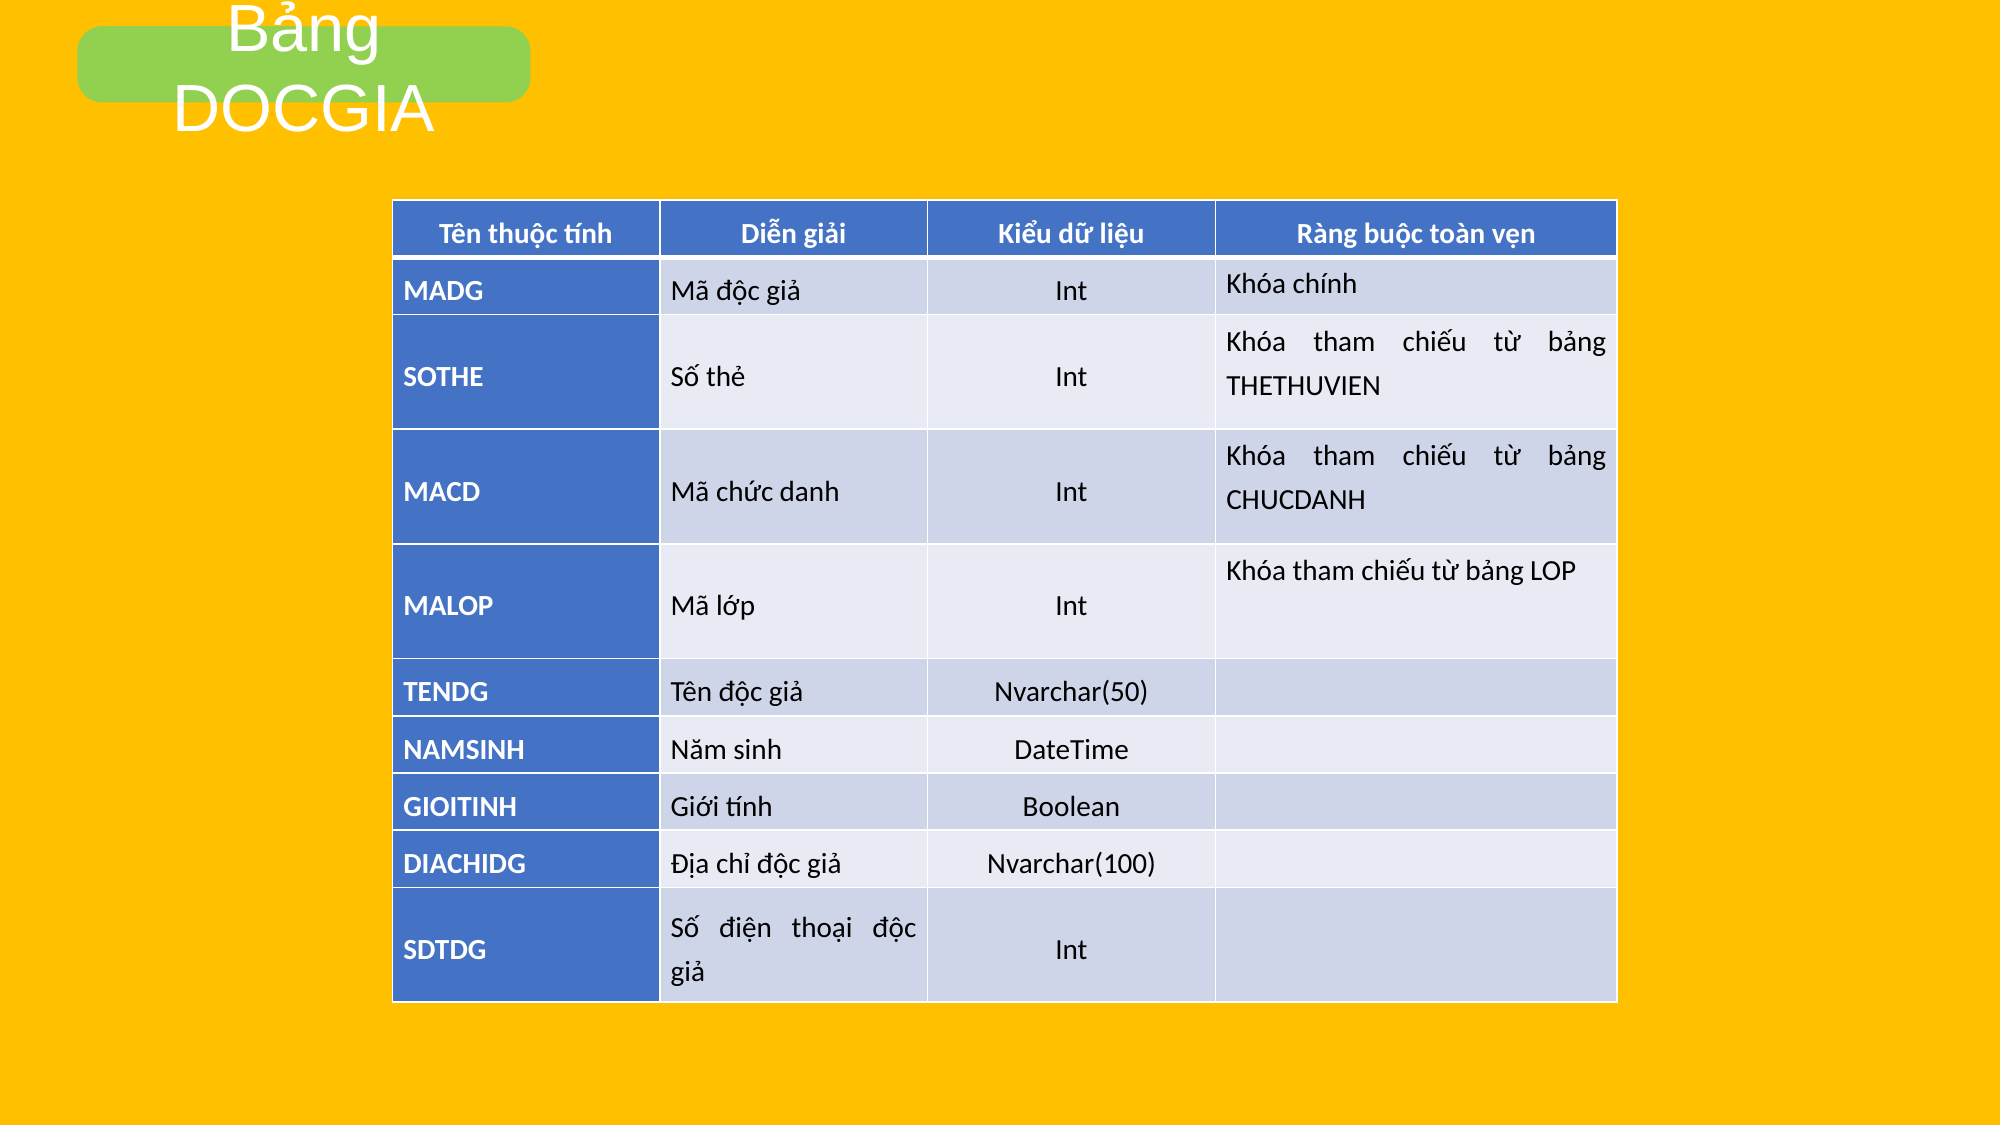

Bảng DOCGIA
| Tên thuộc tính | Diễn giải | Kiểu dữ liệu | Ràng buộc toàn vẹn |
| --- | --- | --- | --- |
| MADG | Mã độc giả | Int | Khóa chính |
| SOTHE | Số thẻ | Int | Khóa tham chiếu từ bảng THETHUVIEN |
| MACD | Mã chức danh | Int | Khóa tham chiếu từ bảng CHUCDANH |
| MALOP | Mã lớp | Int | Khóa tham chiếu từ bảng LOP |
| TENDG | Tên độc giả | Nvarchar(50) |  |
| NAMSINH | Năm sinh | DateTime |  |
| GIOITINH | Giới tính | Boolean |  |
| DIACHIDG | Địa chỉ độc giả | Nvarchar(100) |  |
| SDTDG | Số điện thoại độc giả | Int |  |